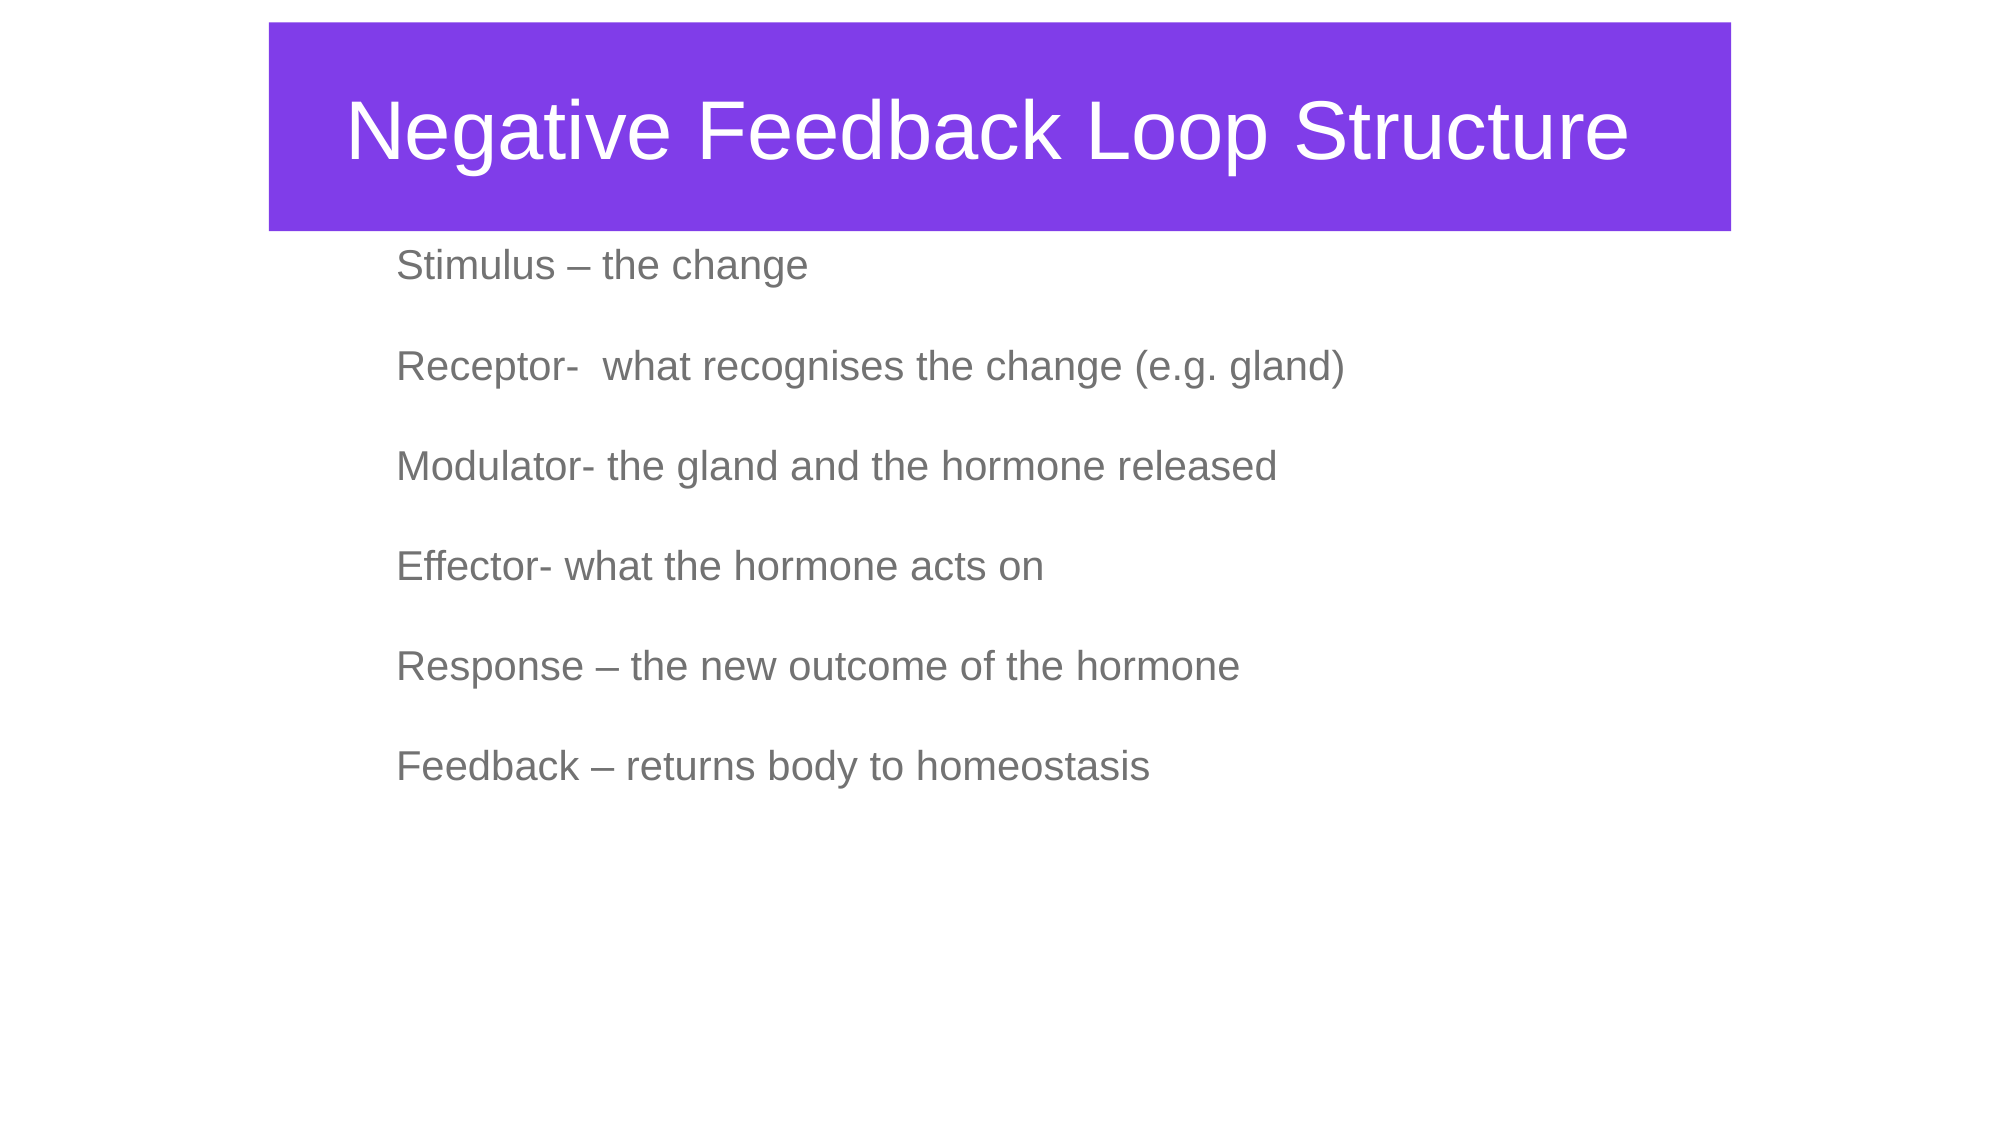

# Negative Feedback Loop Structure
Stimulus – the change

Receptor-  what recognises the change (e.g. gland)

Modulator- the gland and the hormone released

Effector- what the hormone acts on

Response – the new outcome of the hormone

Feedback – returns body to homeostasis